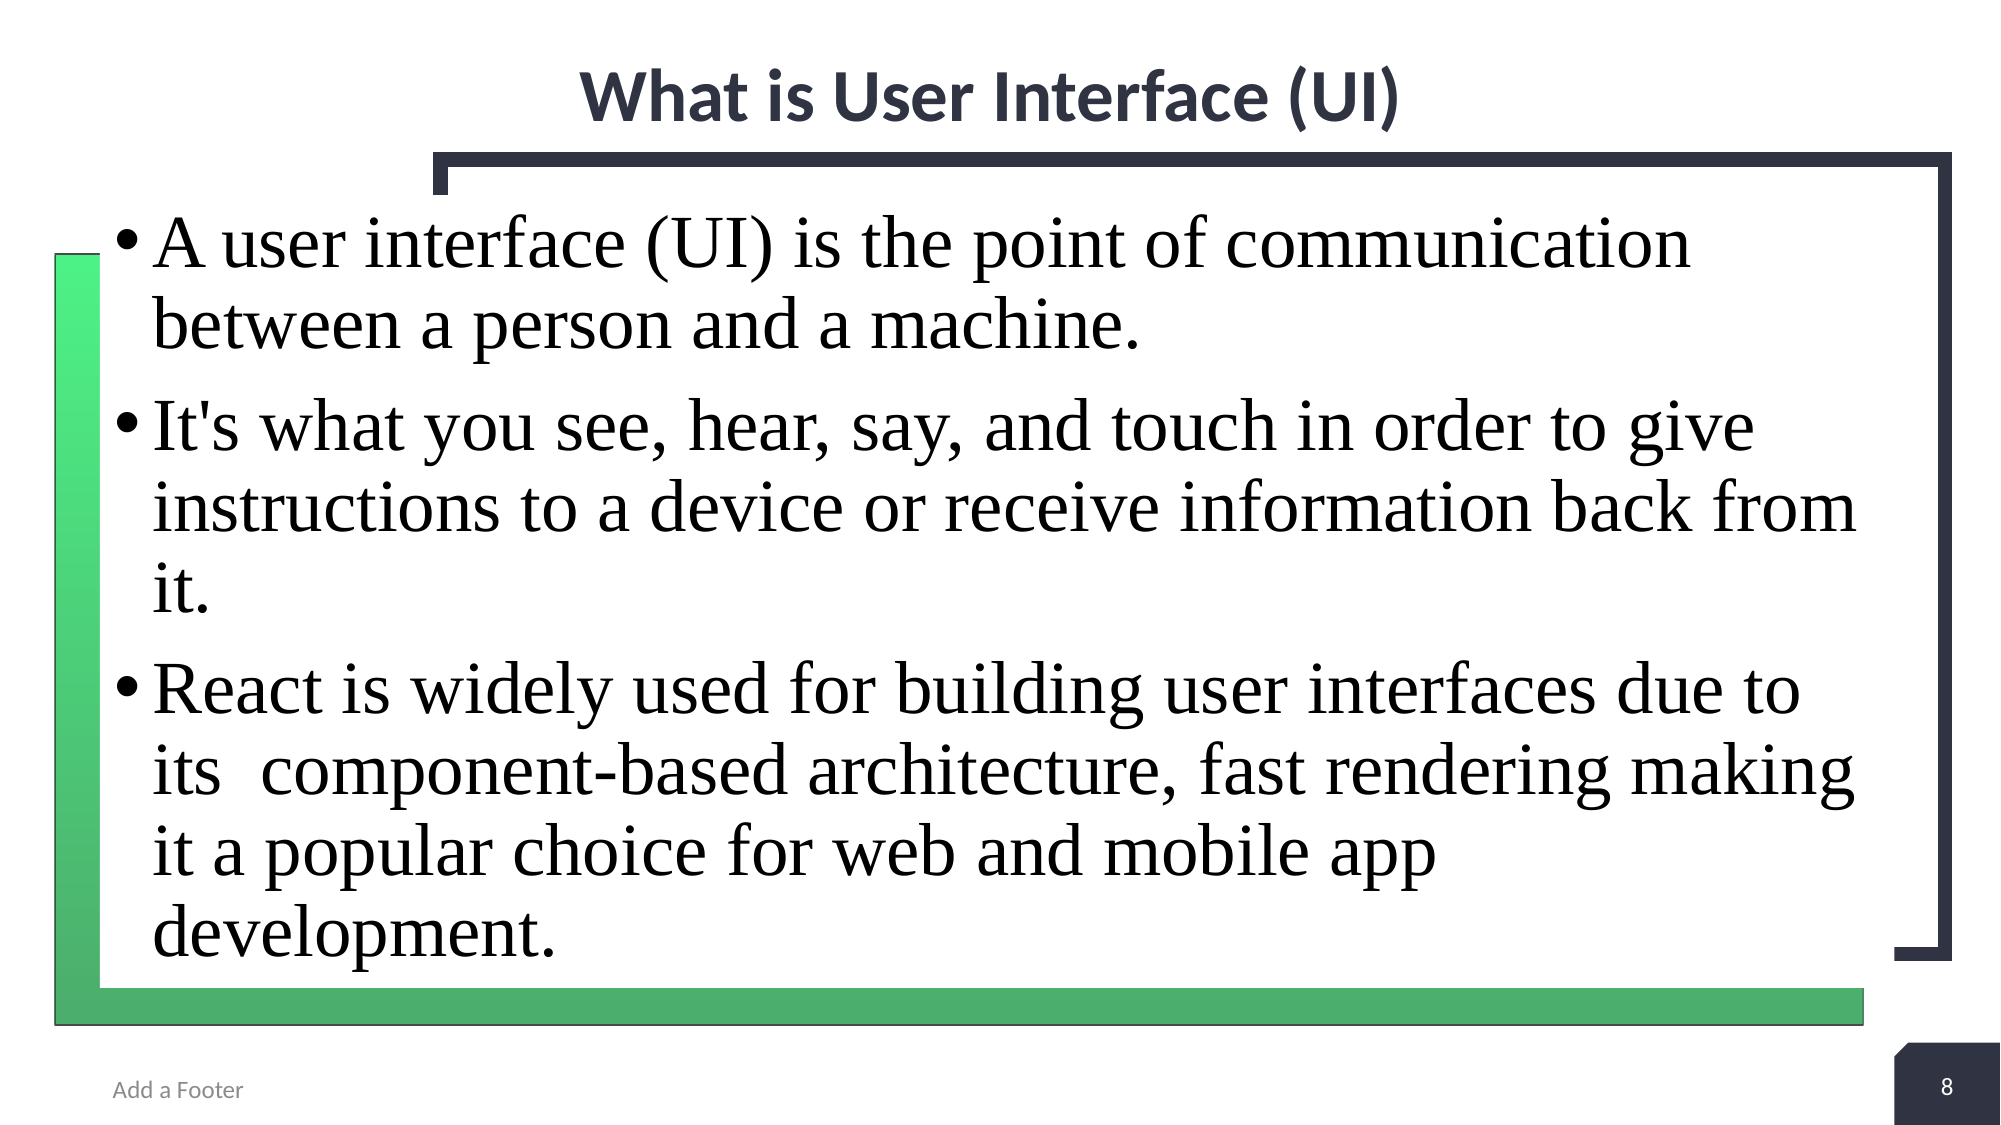

# What is User Interface (UI)
A user interface (UI) is the point of communication between a person and a machine.
It's what you see, hear, say, and touch in order to give instructions to a device or receive information back from it.
React is widely used for building user interfaces due to its  component-based architecture, fast rendering making it a popular choice for web and mobile app development.
8
Add a Footer